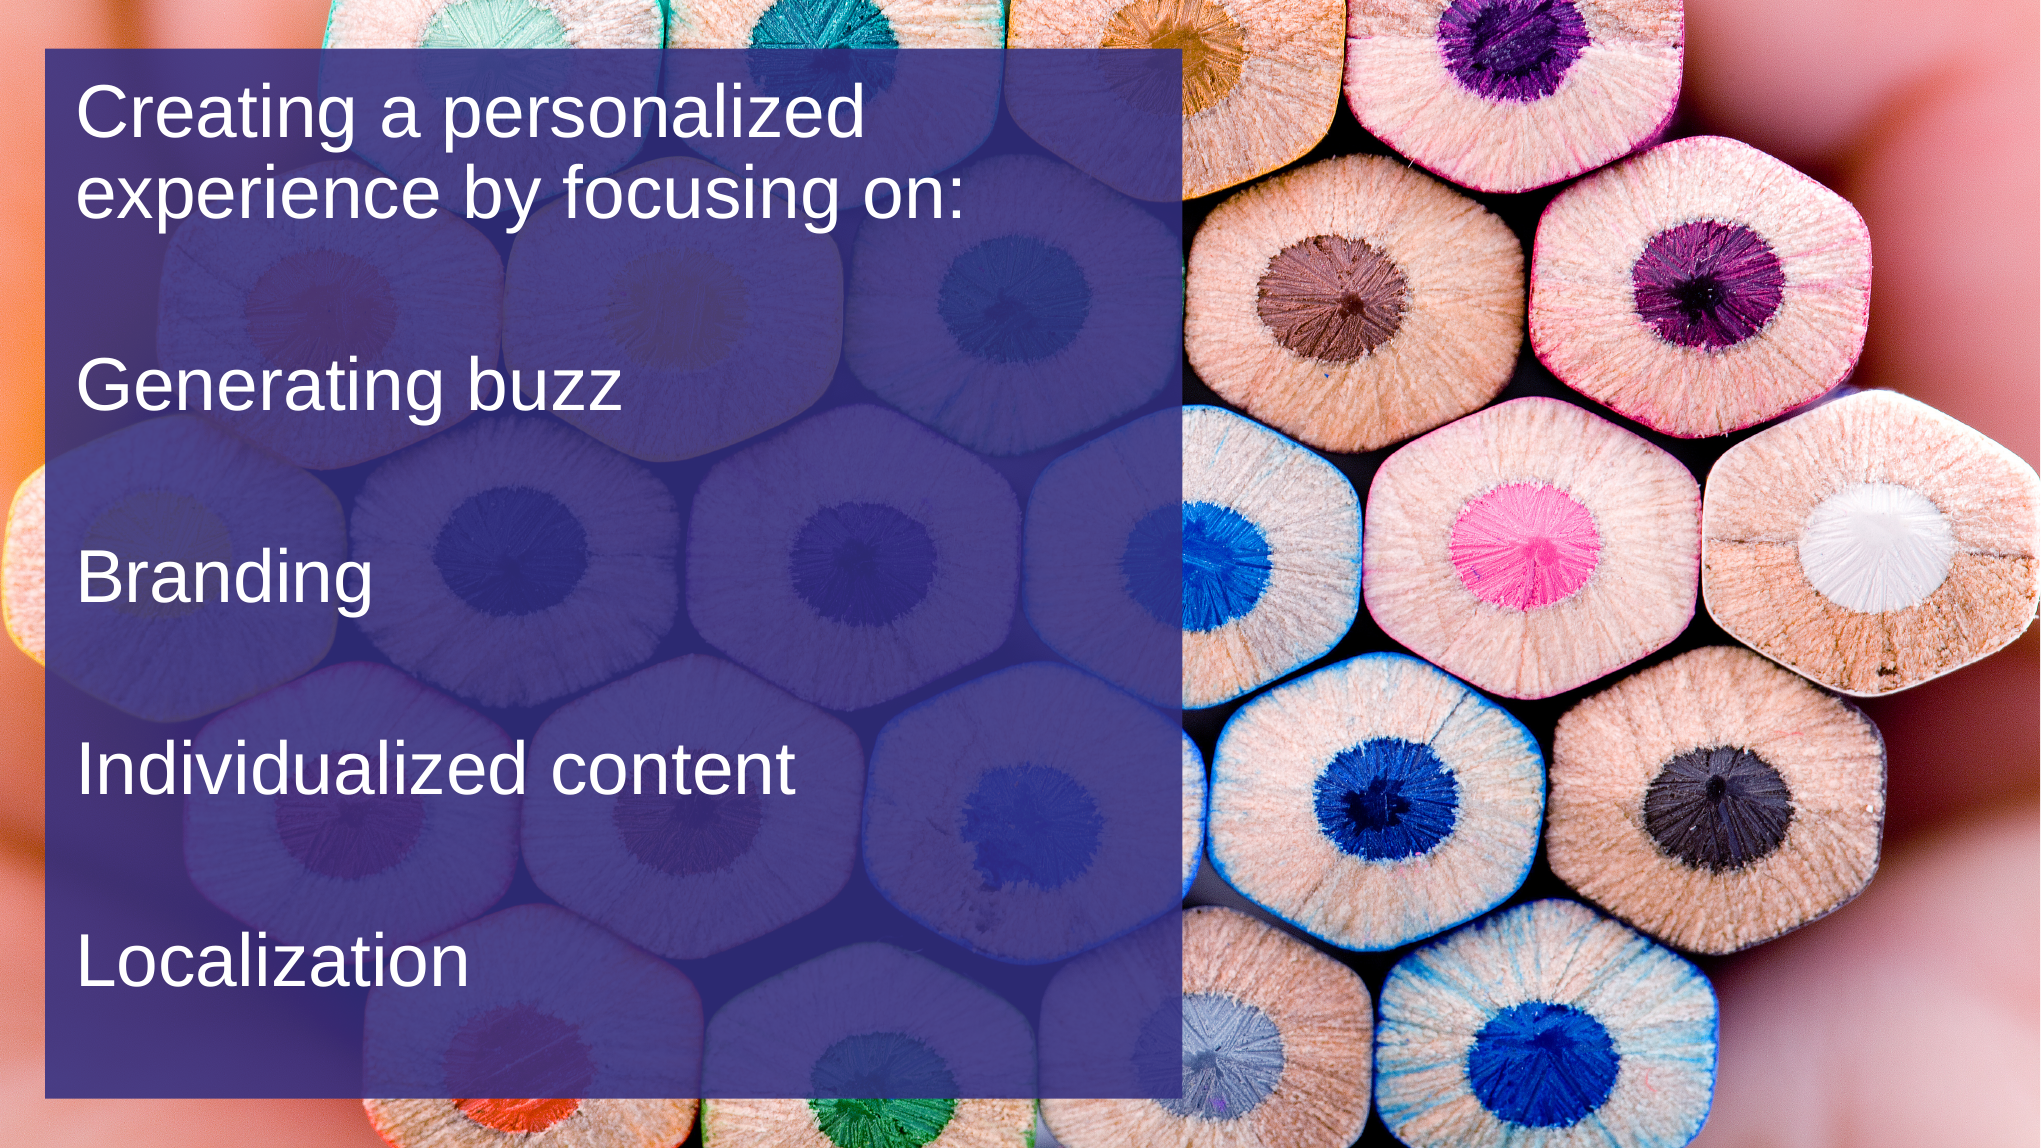

Creating a personalized experience by focusing on:

Generating buzz

Branding

Individualized content

Localization